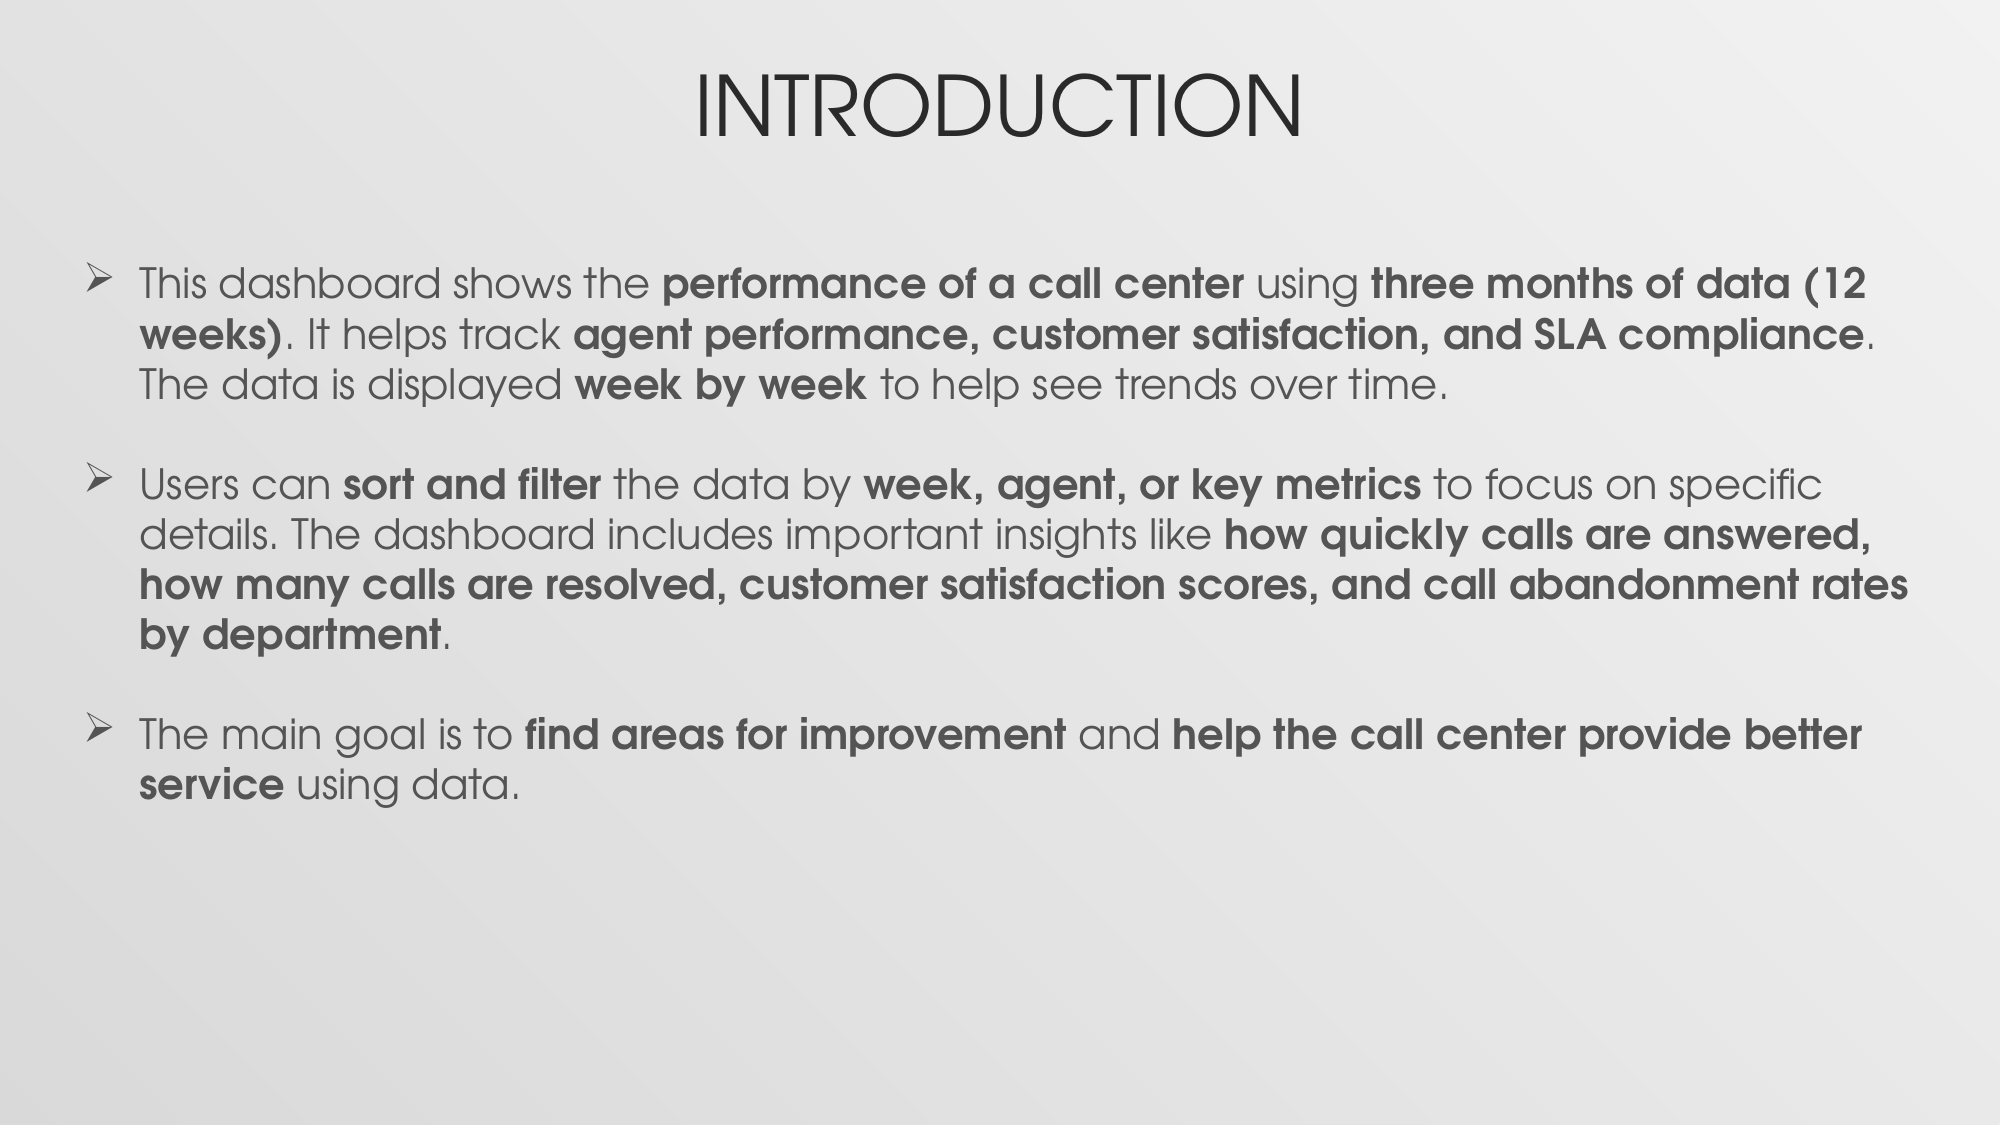

# Introduction
This dashboard shows the performance of a call center using three months of data (12 weeks). It helps track agent performance, customer satisfaction, and SLA compliance. The data is displayed week by week to help see trends over time.

Users can sort and filter the data by week, agent, or key metrics to focus on specific details. The dashboard includes important insights like how quickly calls are answered, how many calls are resolved, customer satisfaction scores, and call abandonment rates by department.

The main goal is to find areas for improvement and help the call center provide better service using data.